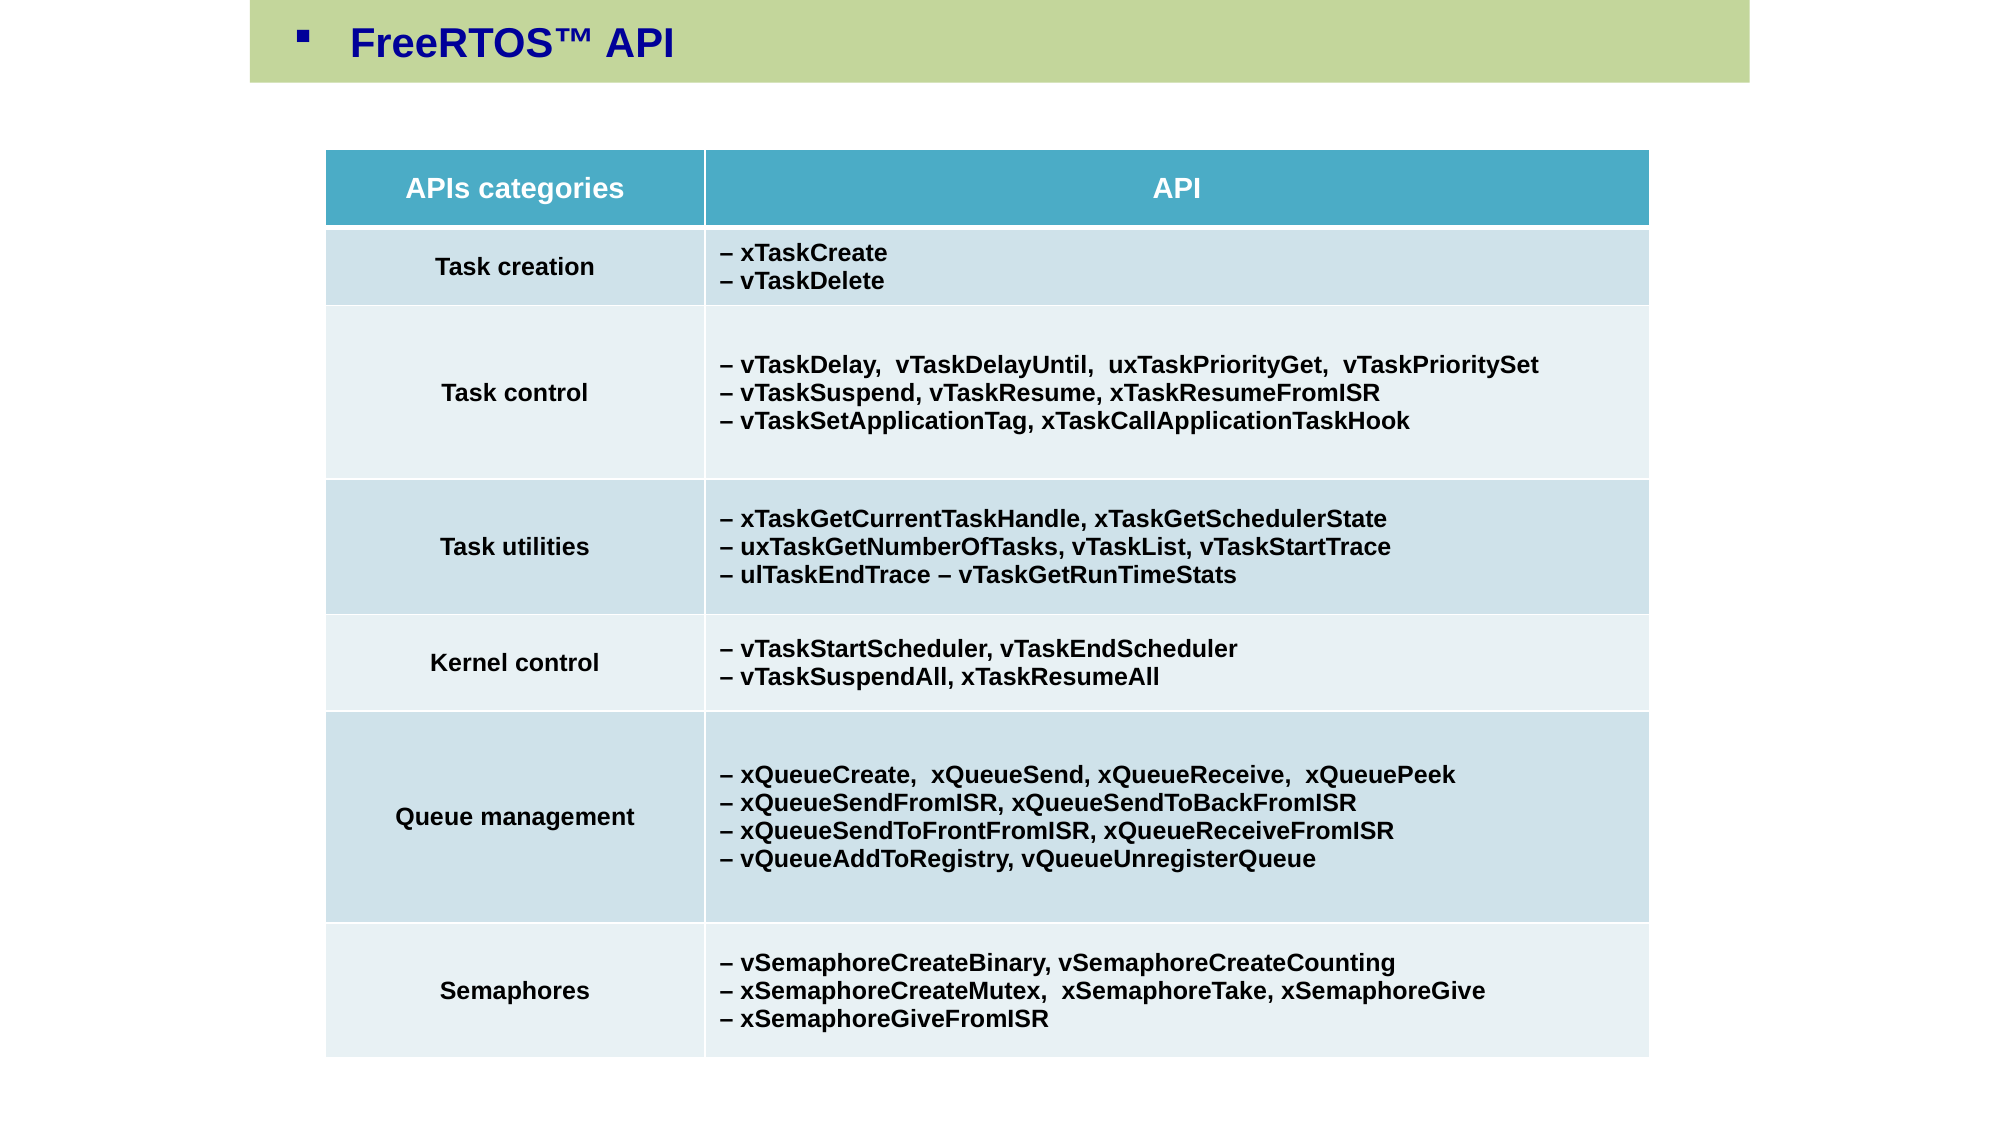

FreeRTOS™ API

| APIs categories | API |
| --- | --- |
| Task creation | – xTaskCreate – vTaskDelete |
| Task control | – vTaskDelay, vTaskDelayUntil, uxTaskPriorityGet, vTaskPrioritySet – vTaskSuspend, vTaskResume, xTaskResumeFromISR – vTaskSetApplicationTag, xTaskCallApplicationTaskHook |
| Task utilities | – xTaskGetCurrentTaskHandle, xTaskGetSchedulerState – uxTaskGetNumberOfTasks, vTaskList, vTaskStartTrace – ulTaskEndTrace – vTaskGetRunTimeStats |
| Kernel control | – vTaskStartScheduler, vTaskEndScheduler – vTaskSuspendAll, xTaskResumeAll |
| Queue management | – xQueueCreate, xQueueSend, xQueueReceive, xQueuePeek – xQueueSendFromISR, xQueueSendToBackFromISR – xQueueSendToFrontFromISR, xQueueReceiveFromISR – vQueueAddToRegistry, vQueueUnregisterQueue |
| Semaphores | – vSemaphoreCreateBinary, vSemaphoreCreateCounting – xSemaphoreCreateMutex, xSemaphoreTake, xSemaphoreGive – xSemaphoreGiveFromISR |